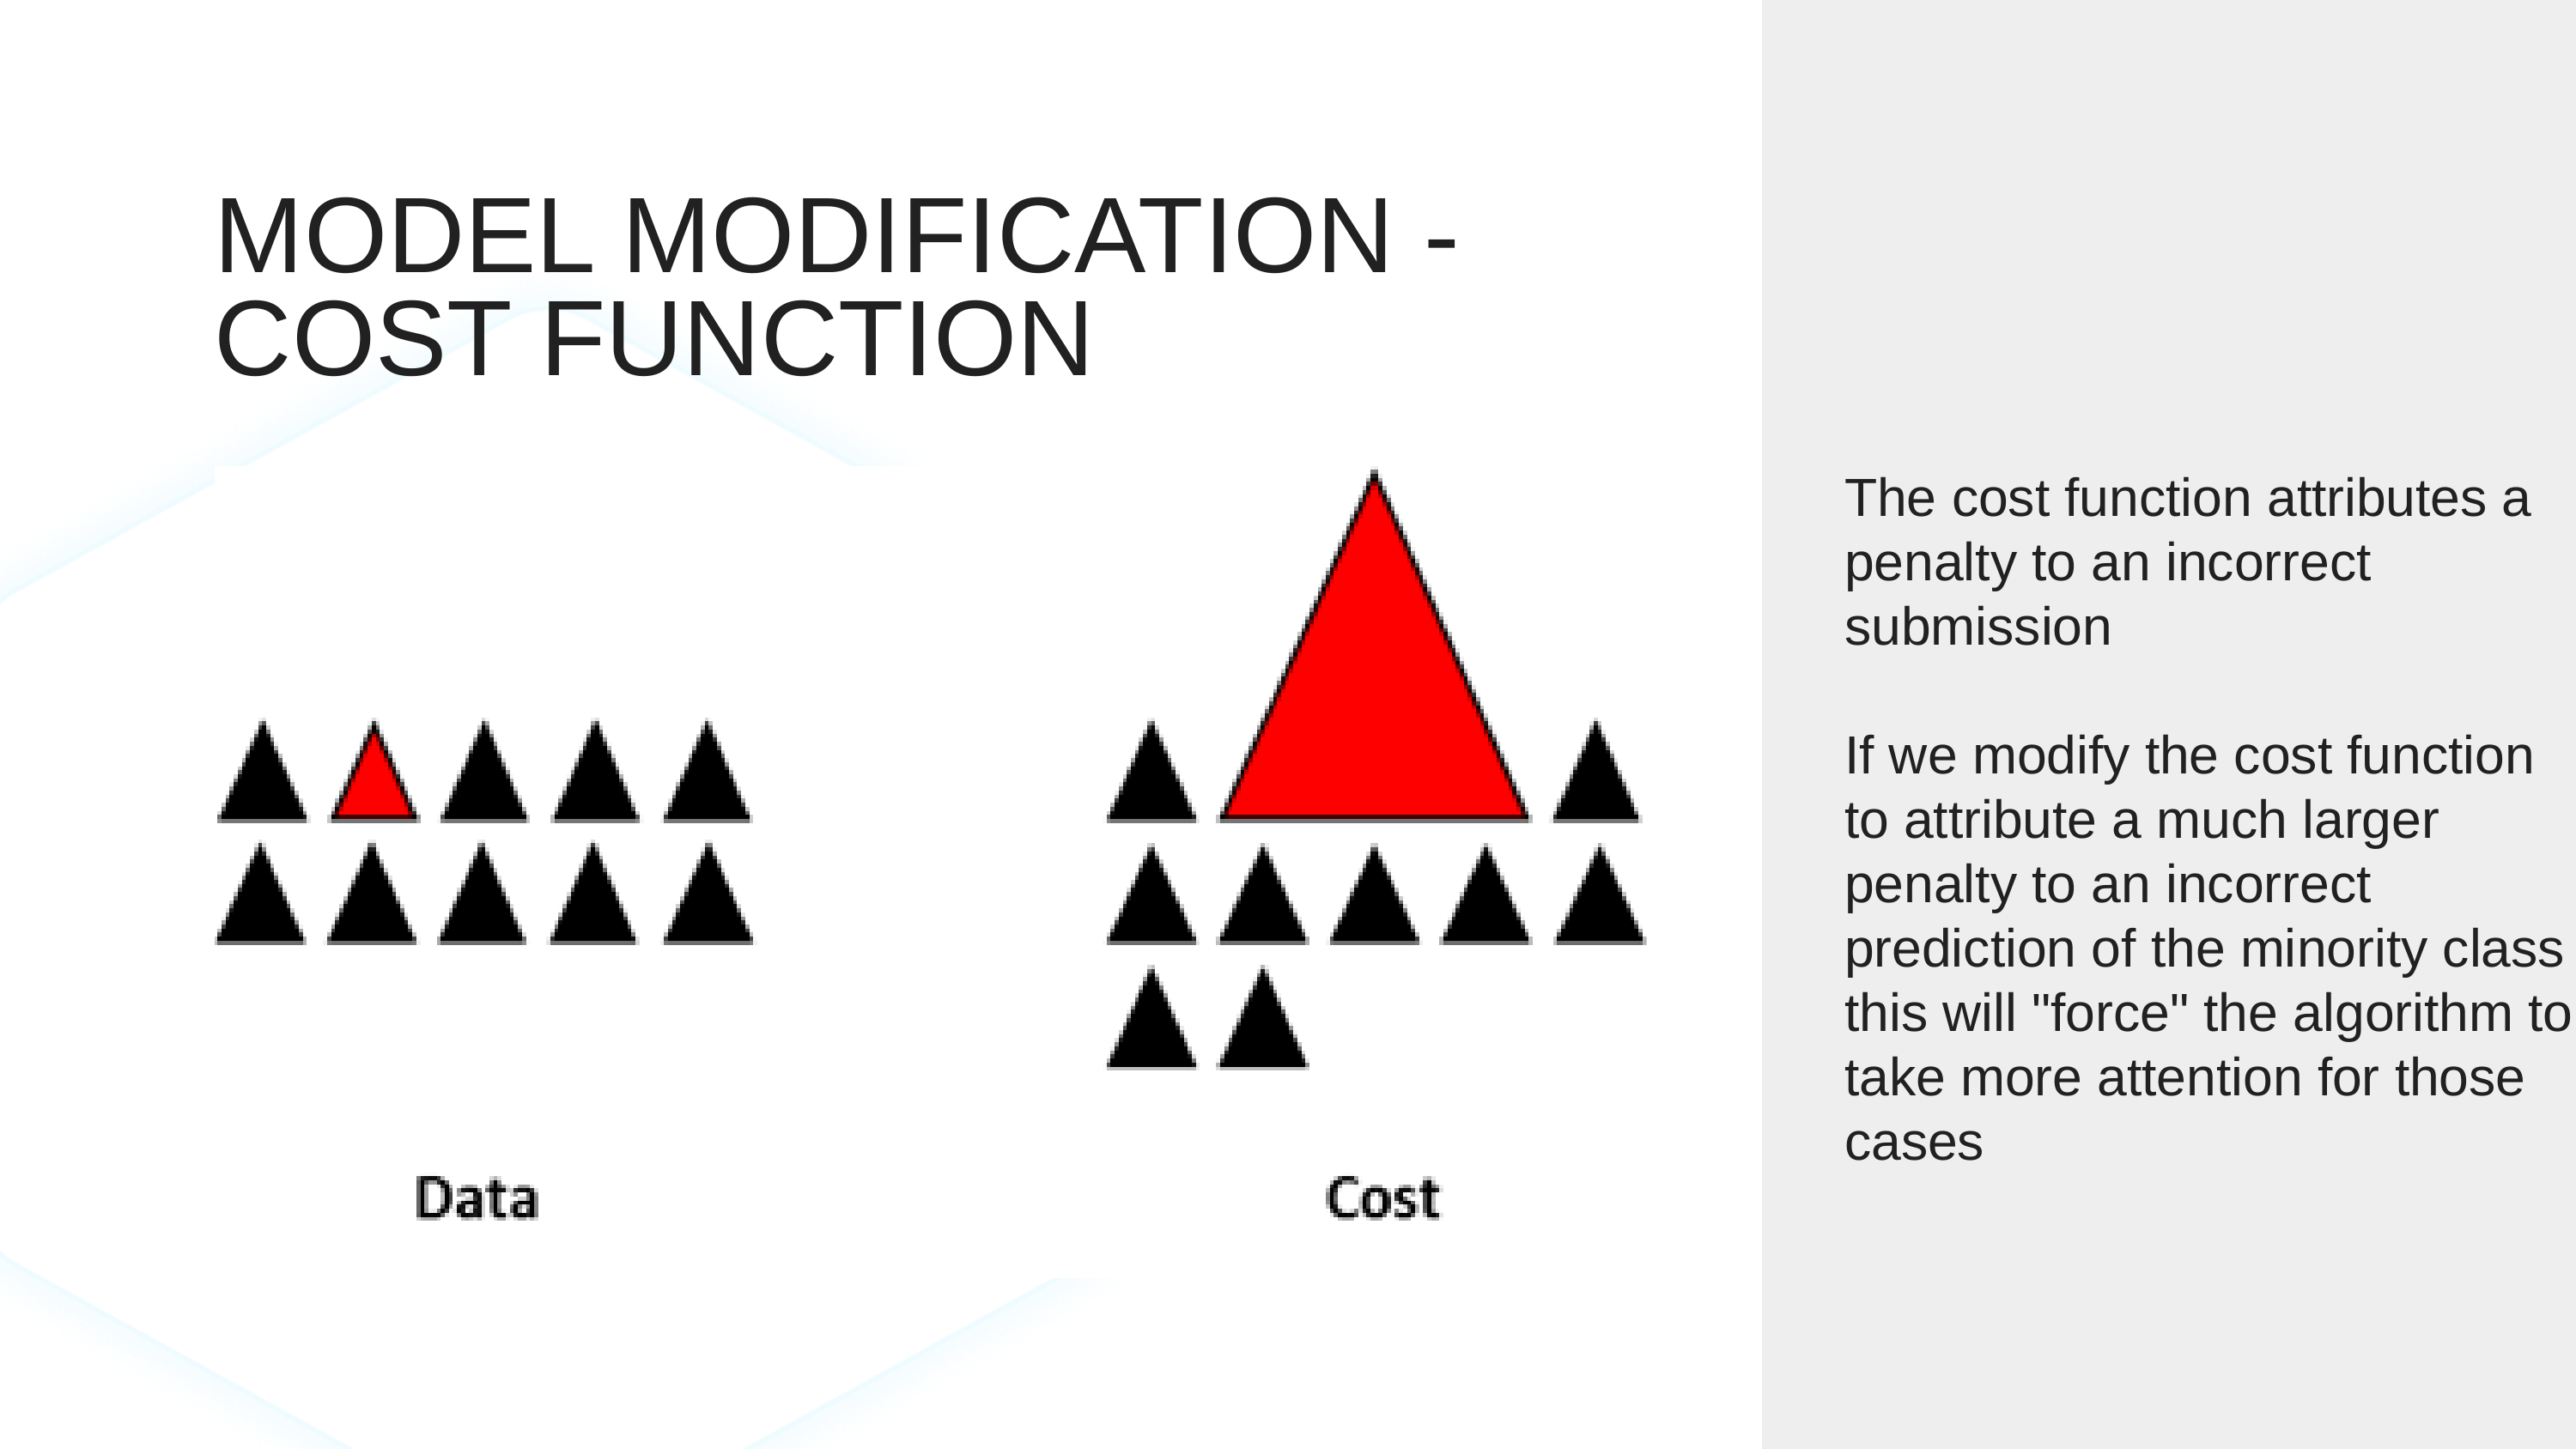

MODEL MODIFICATION - COST FUNCTION
The cost function attributes a penalty to an incorrect submission

If we modify the cost function to attribute a much larger penalty to an incorrect prediction of the minority class this will "force" the algorithm to take more attention for those cases